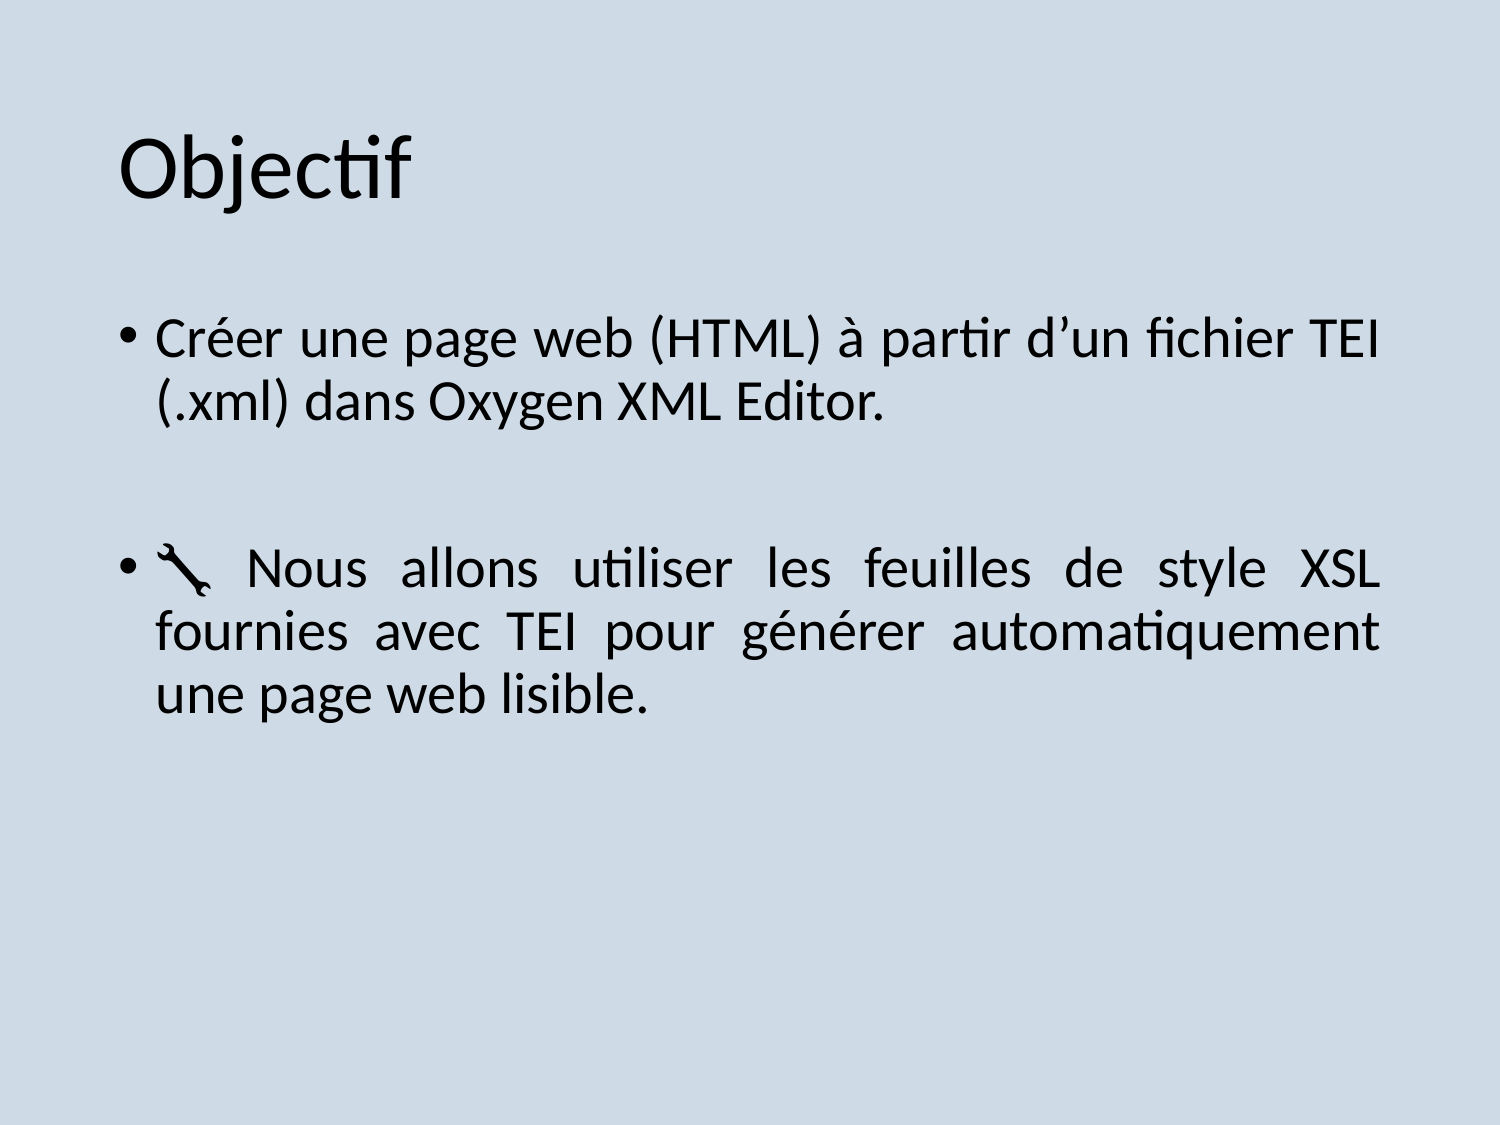

# Objectif
Créer une page web (HTML) à partir d’un fichier TEI (.xml) dans Oxygen XML Editor.

🔧 Nous allons utiliser les feuilles de style XSL fournies avec TEI pour générer automatiquement une page web lisible.